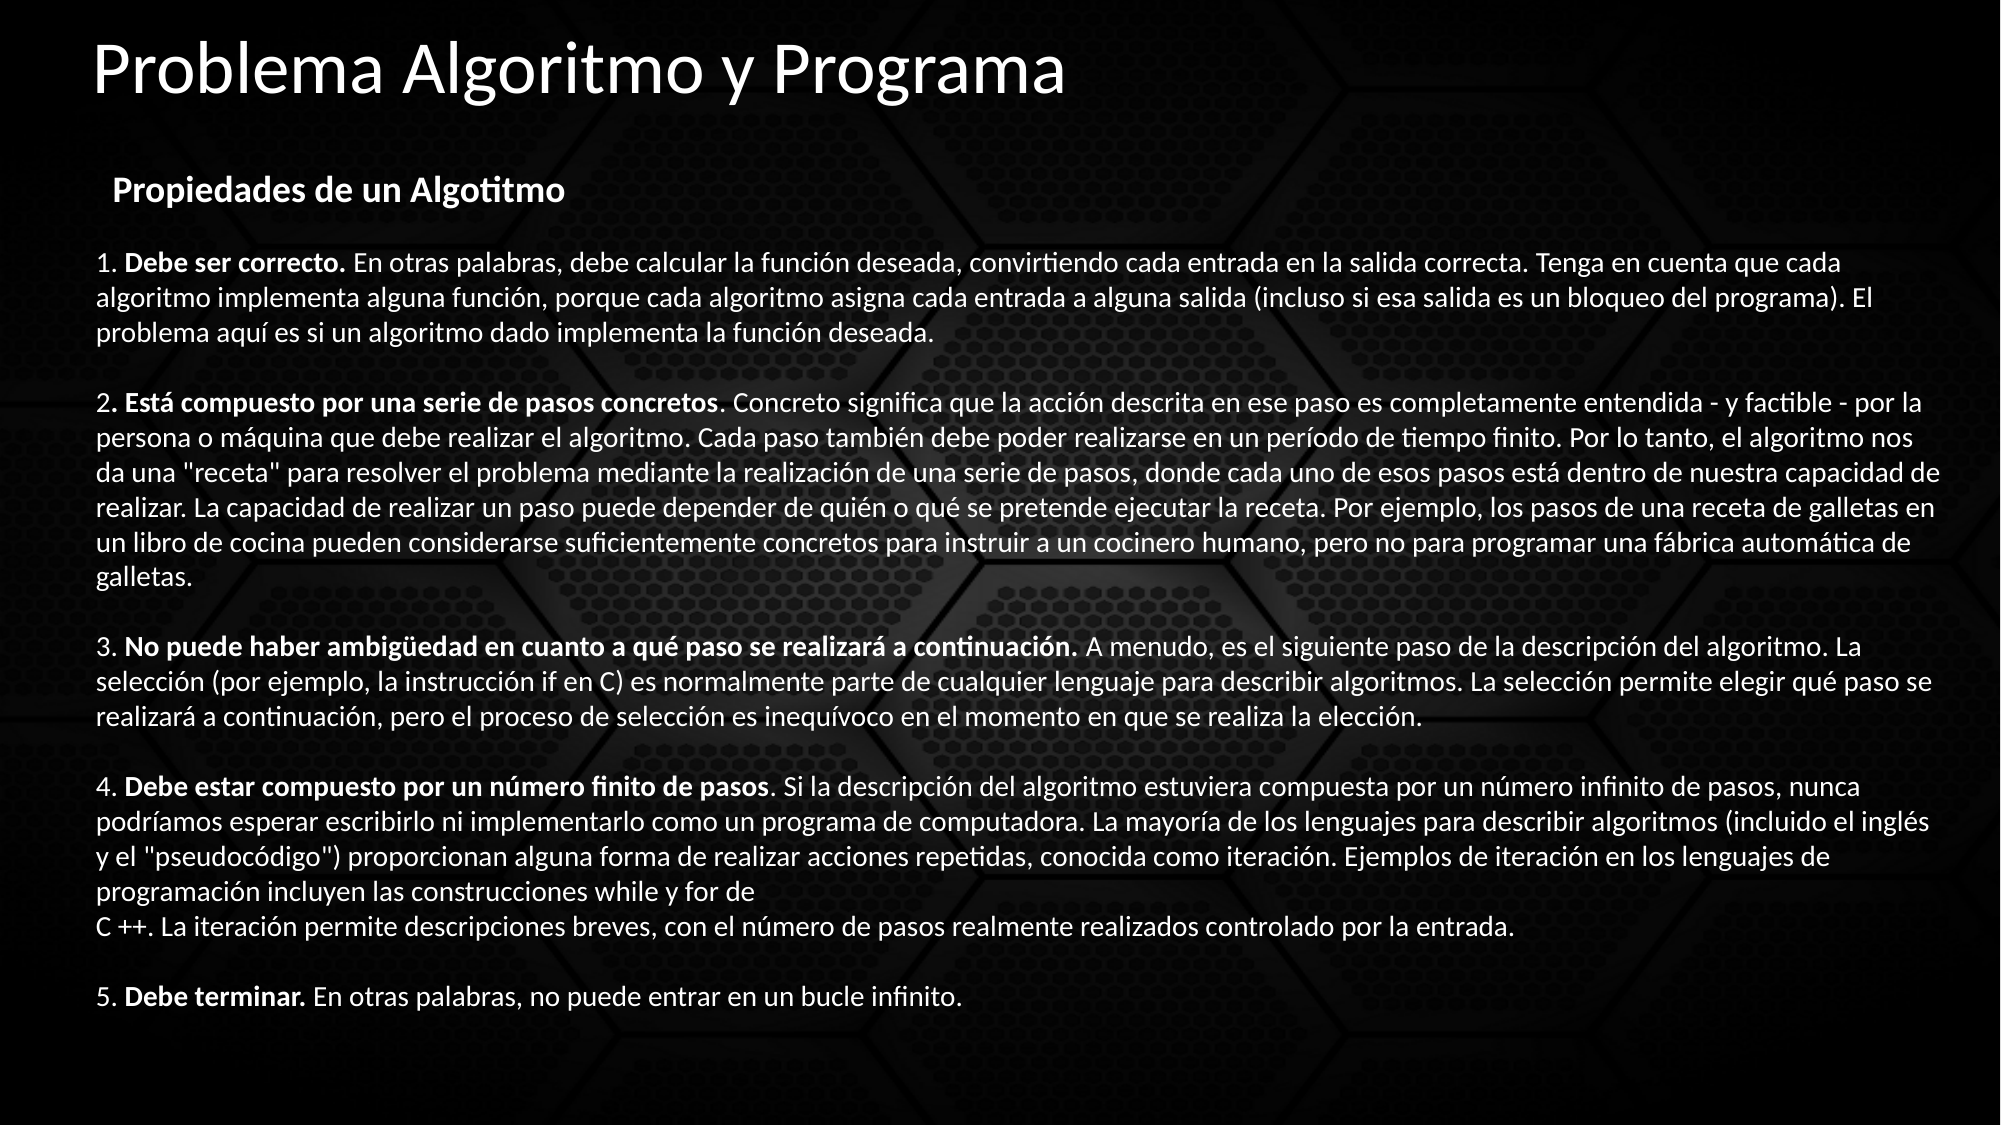

# Problema Algoritmo y Programa
Propiedades de un Algotitmo
1. Debe ser correcto. En otras palabras, debe calcular la función deseada, convirtiendo cada entrada en la salida correcta. Tenga en cuenta que cada algoritmo implementa alguna función, porque cada algoritmo asigna cada entrada a alguna salida (incluso si esa salida es un bloqueo del programa). El problema aquí es si un algoritmo dado implementa la función deseada.
2. Está compuesto por una serie de pasos concretos. Concreto significa que la acción descrita en ese paso es completamente entendida - y factible - por la persona o máquina que debe realizar el algoritmo. Cada paso también debe poder realizarse en un período de tiempo finito. Por lo tanto, el algoritmo nos da una "receta" para resolver el problema mediante la realización de una serie de pasos, donde cada uno de esos pasos está dentro de nuestra capacidad de realizar. La capacidad de realizar un paso puede depender de quién o qué se pretende ejecutar la receta. Por ejemplo, los pasos de una receta de galletas en un libro de cocina pueden considerarse suficientemente concretos para instruir a un cocinero humano, pero no para programar una fábrica automática de galletas.
3. No puede haber ambigüedad en cuanto a qué paso se realizará a continuación. A menudo, es el siguiente paso de la descripción del algoritmo. La selección (por ejemplo, la instrucción if en C) es normalmente parte de cualquier lenguaje para describir algoritmos. La selección permite elegir qué paso se realizará a continuación, pero el proceso de selección es inequívoco en el momento en que se realiza la elección.
4. Debe estar compuesto por un número finito de pasos. Si la descripción del algoritmo estuviera compuesta por un número infinito de pasos, nunca podríamos esperar escribirlo ni implementarlo como un programa de computadora. La mayoría de los lenguajes para describir algoritmos (incluido el inglés y el "pseudocódigo") proporcionan alguna forma de realizar acciones repetidas, conocida como iteración. Ejemplos de iteración en los lenguajes de programación incluyen las construcciones while y for de
C ++. La iteración permite descripciones breves, con el número de pasos realmente realizados controlado por la entrada.
5. Debe terminar. En otras palabras, no puede entrar en un bucle infinito.